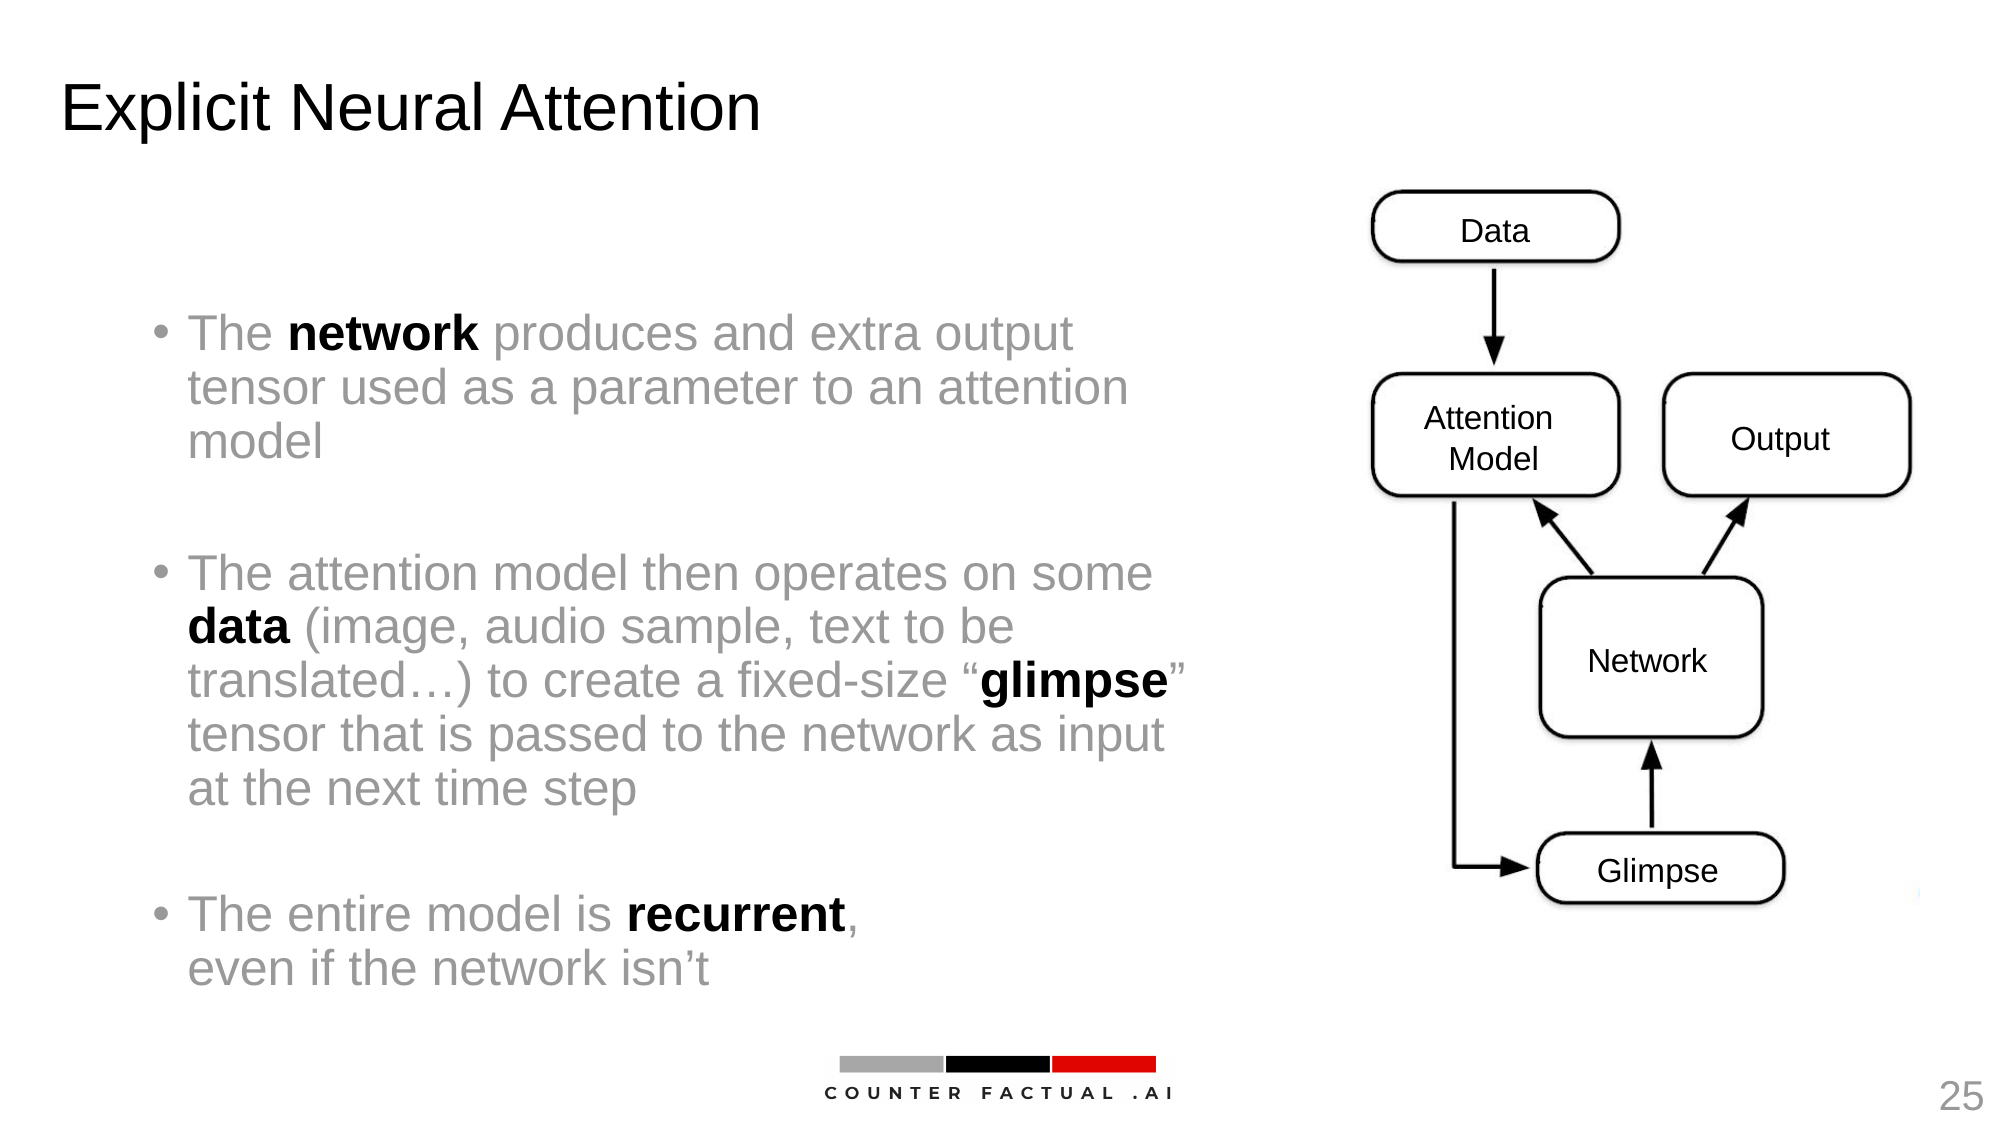

# Explicit Neural Attention

Data
Attention
Model
Output
Network
Glimpse
The network produces and extra output
tensor used as a parameter to an attention
model
The attention model then operates on some
data (image, audio sample, text to be
translated…) to create a ﬁxed-size “glimpse” tensor that is passed to the network as input
at the next time step
The entire model is recurrent,
even if the network isn’t
25